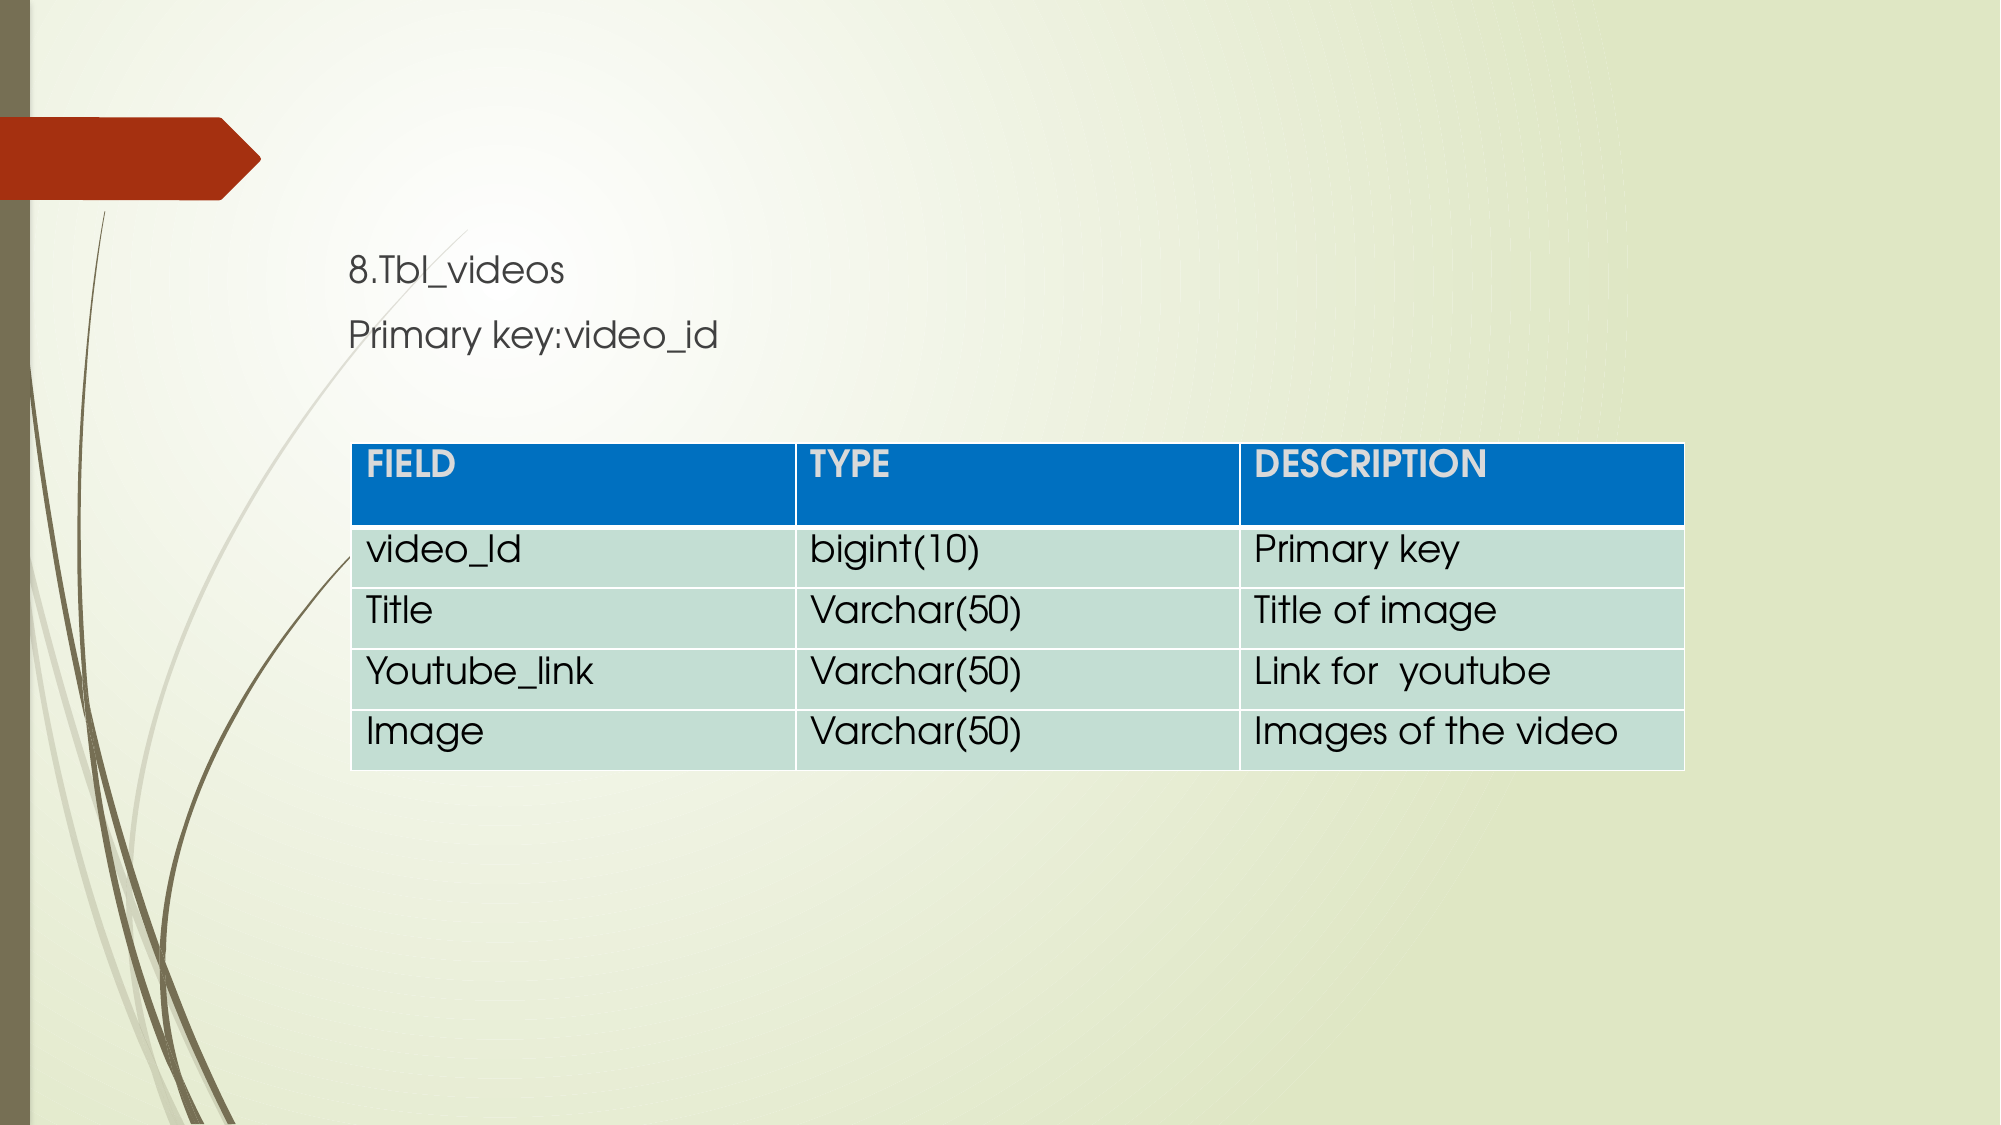

8.Tbl_videos
Primary key:video_id
| FIELD | TYPE | DESCRIPTION |
| --- | --- | --- |
| video\_Id | bigint(10) | Primary key |
| Title | Varchar(50) | Title of image |
| Youtube\_link | Varchar(50) | Link for youtube |
| Image | Varchar(50) | Images of the video |